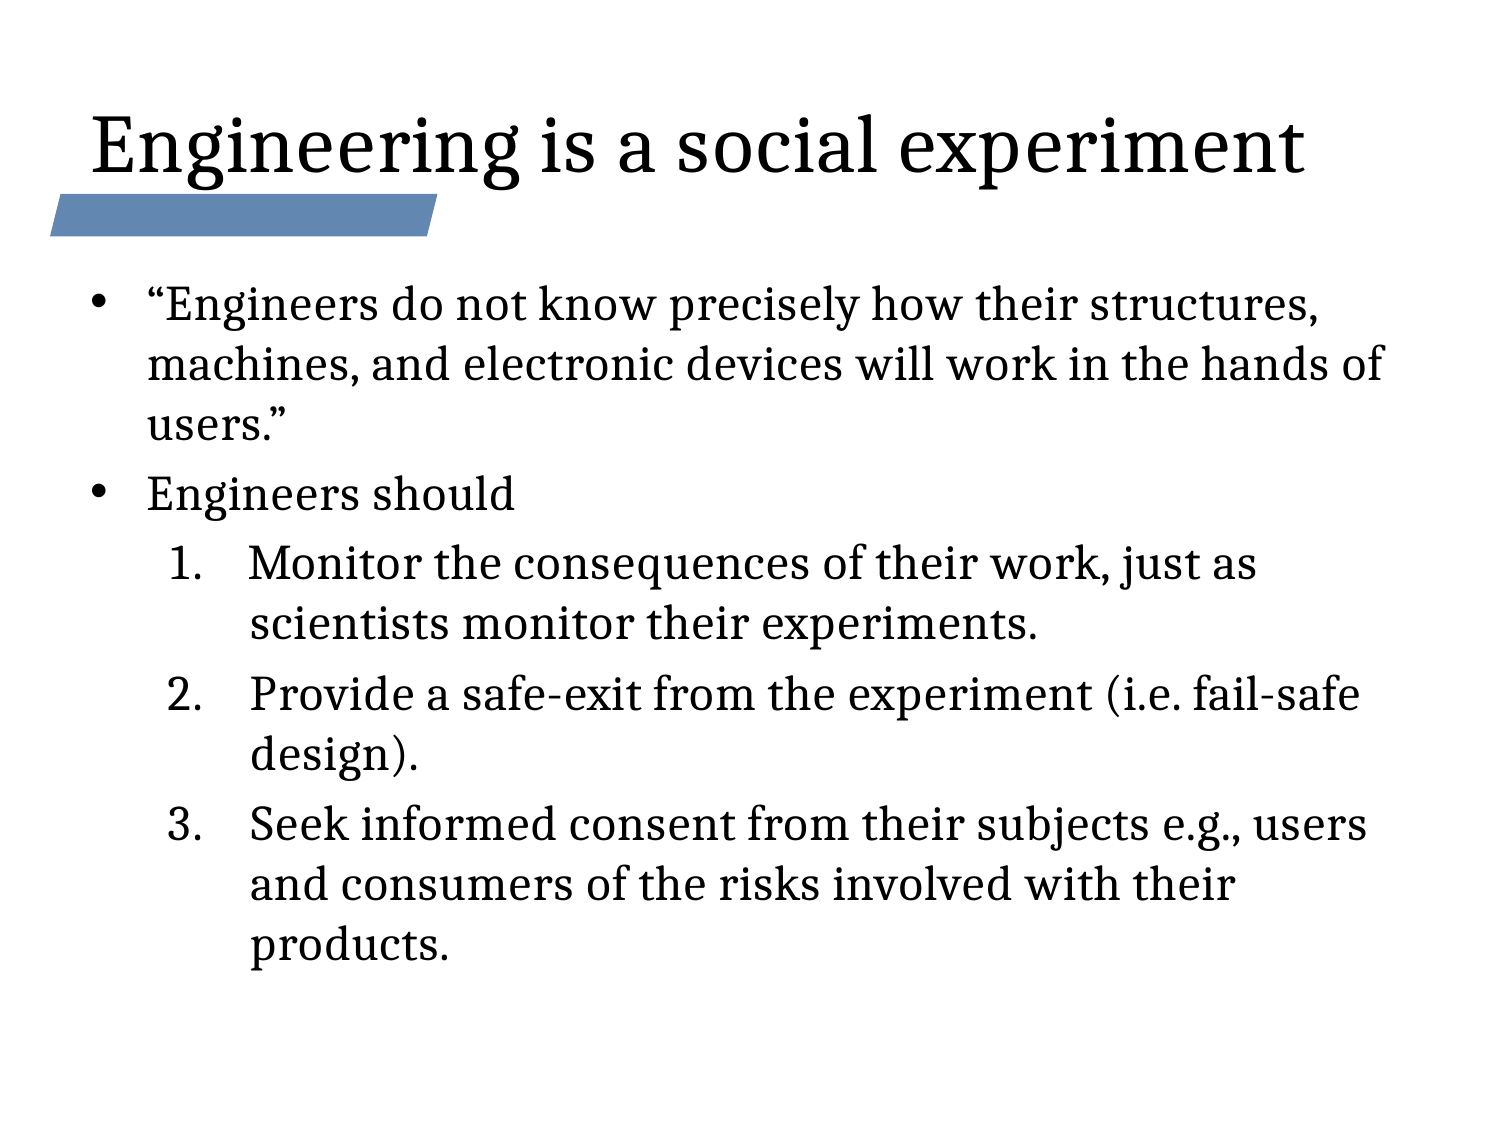

# Engineering is a social experiment
“Engineers do not know precisely how their structures, machines, and electronic devices will work in the hands of users.”
Engineers should
Monitor the consequences of their work, just as scientists monitor their experiments.
Provide a safe-exit from the experiment (i.e. fail-safe design).
Seek informed consent from their subjects e.g., users and consumers of the risks involved with their products.